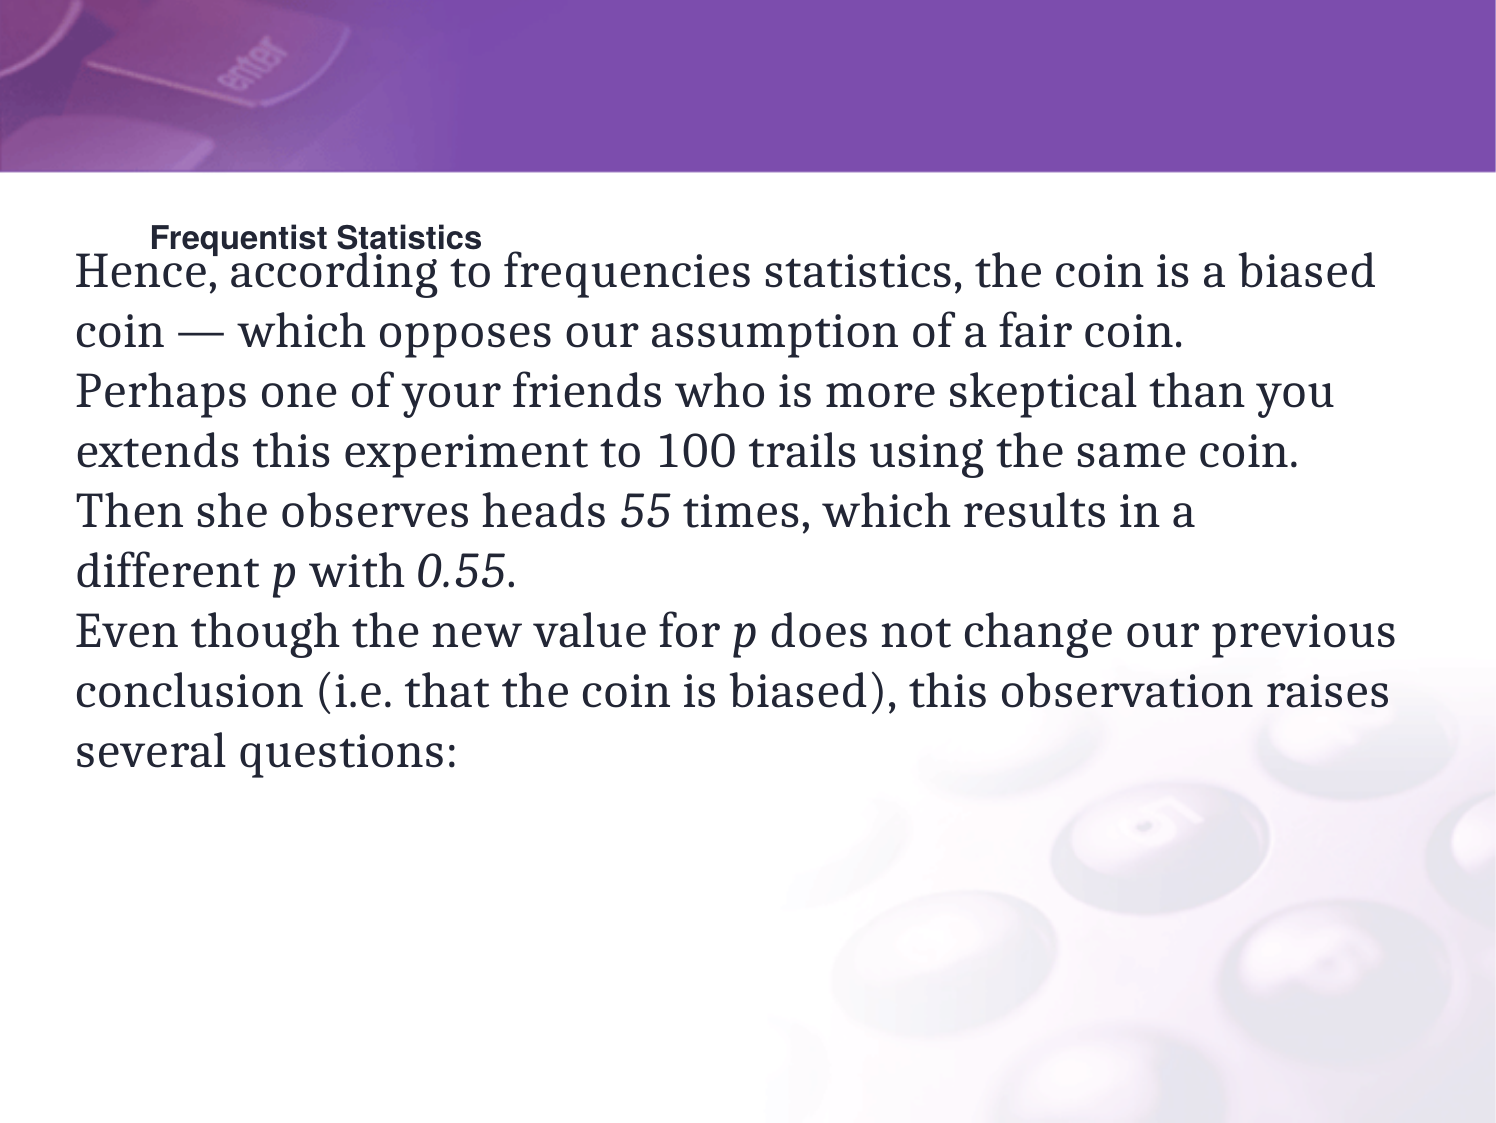

# Frequentist Statistics
Hence, according to frequencies statistics, the coin is a biased coin — which opposes our assumption of a fair coin.
Perhaps one of your friends who is more skeptical than you extends this experiment to 100 trails using the same coin.
Then she observes heads 55 times, which results in a different p with 0.55.
Even though the new value for p does not change our previous conclusion (i.e. that the coin is biased), this observation raises several questions: